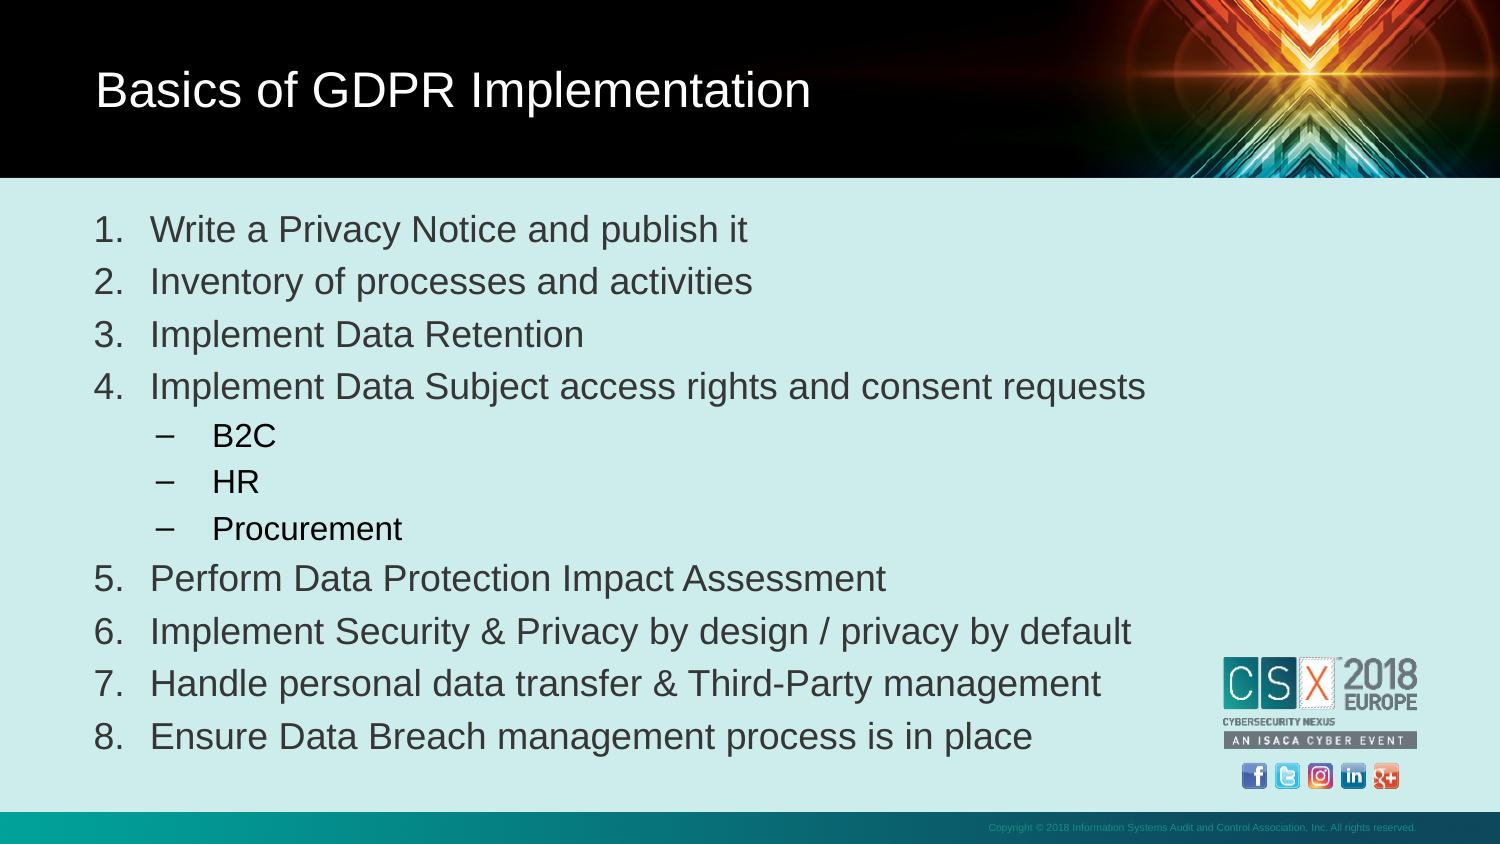

Basics of GDPR Implementation
Write a Privacy Notice and publish it
Inventory of processes and activities
Implement Data Retention
Implement Data Subject access rights and consent requests
B2C
HR
Procurement
Perform Data Protection Impact Assessment
Implement Security & Privacy by design / privacy by default
Handle personal data transfer & Third-Party management
Ensure Data Breach management process is in place